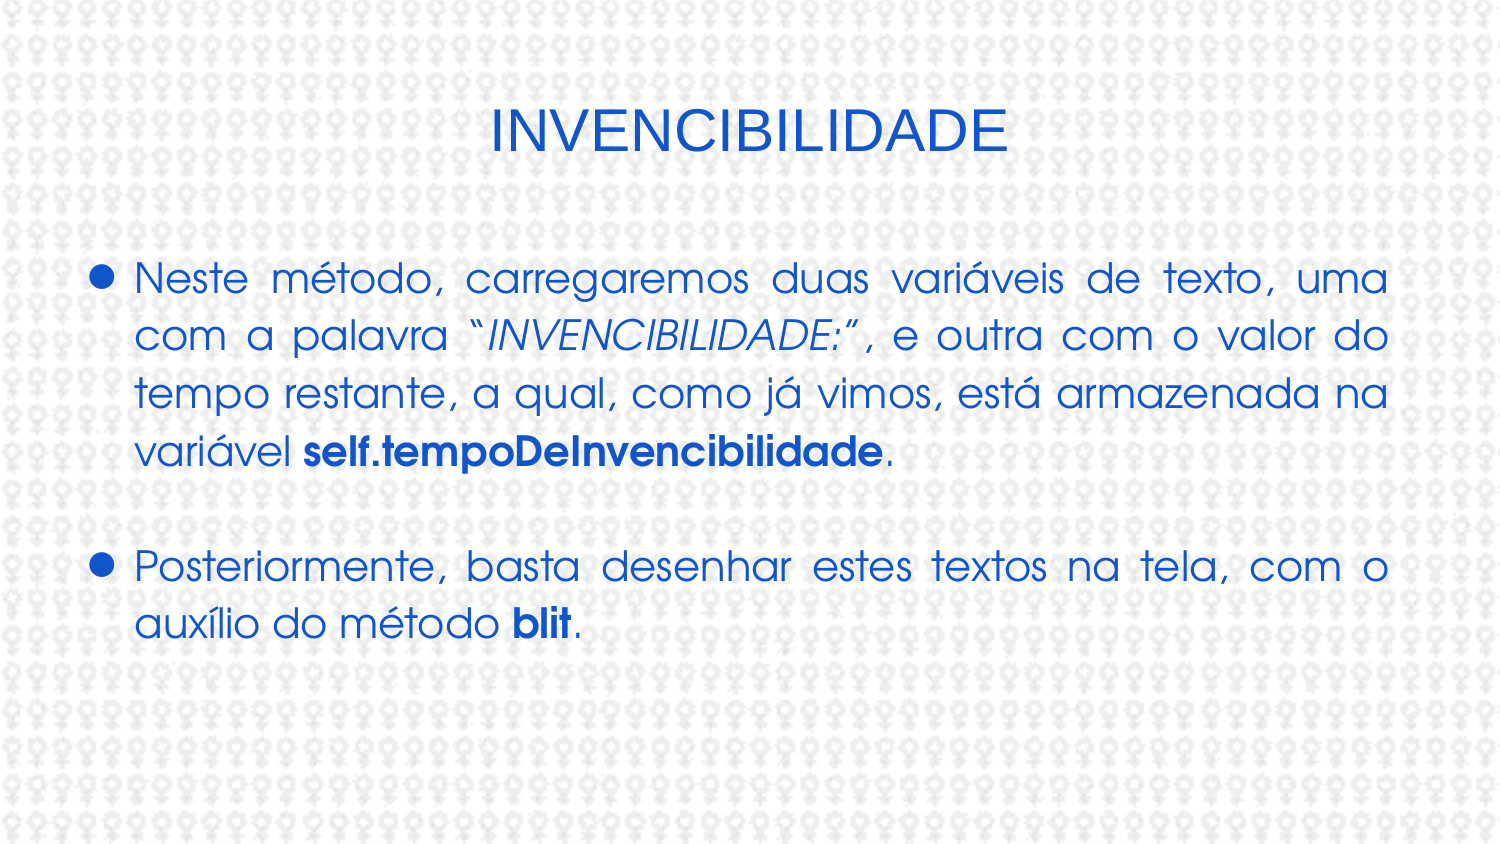

# INVENCIBILIDADE
Neste método, carregaremos duas variáveis de texto, uma com a palavra “INVENCIBILIDADE:”, e outra com o valor do tempo restante, a qual, como já vimos, está armazenada na variável self.tempoDeInvencibilidade.

Posteriormente, basta desenhar estes textos na tela, com o auxílio do método blit.